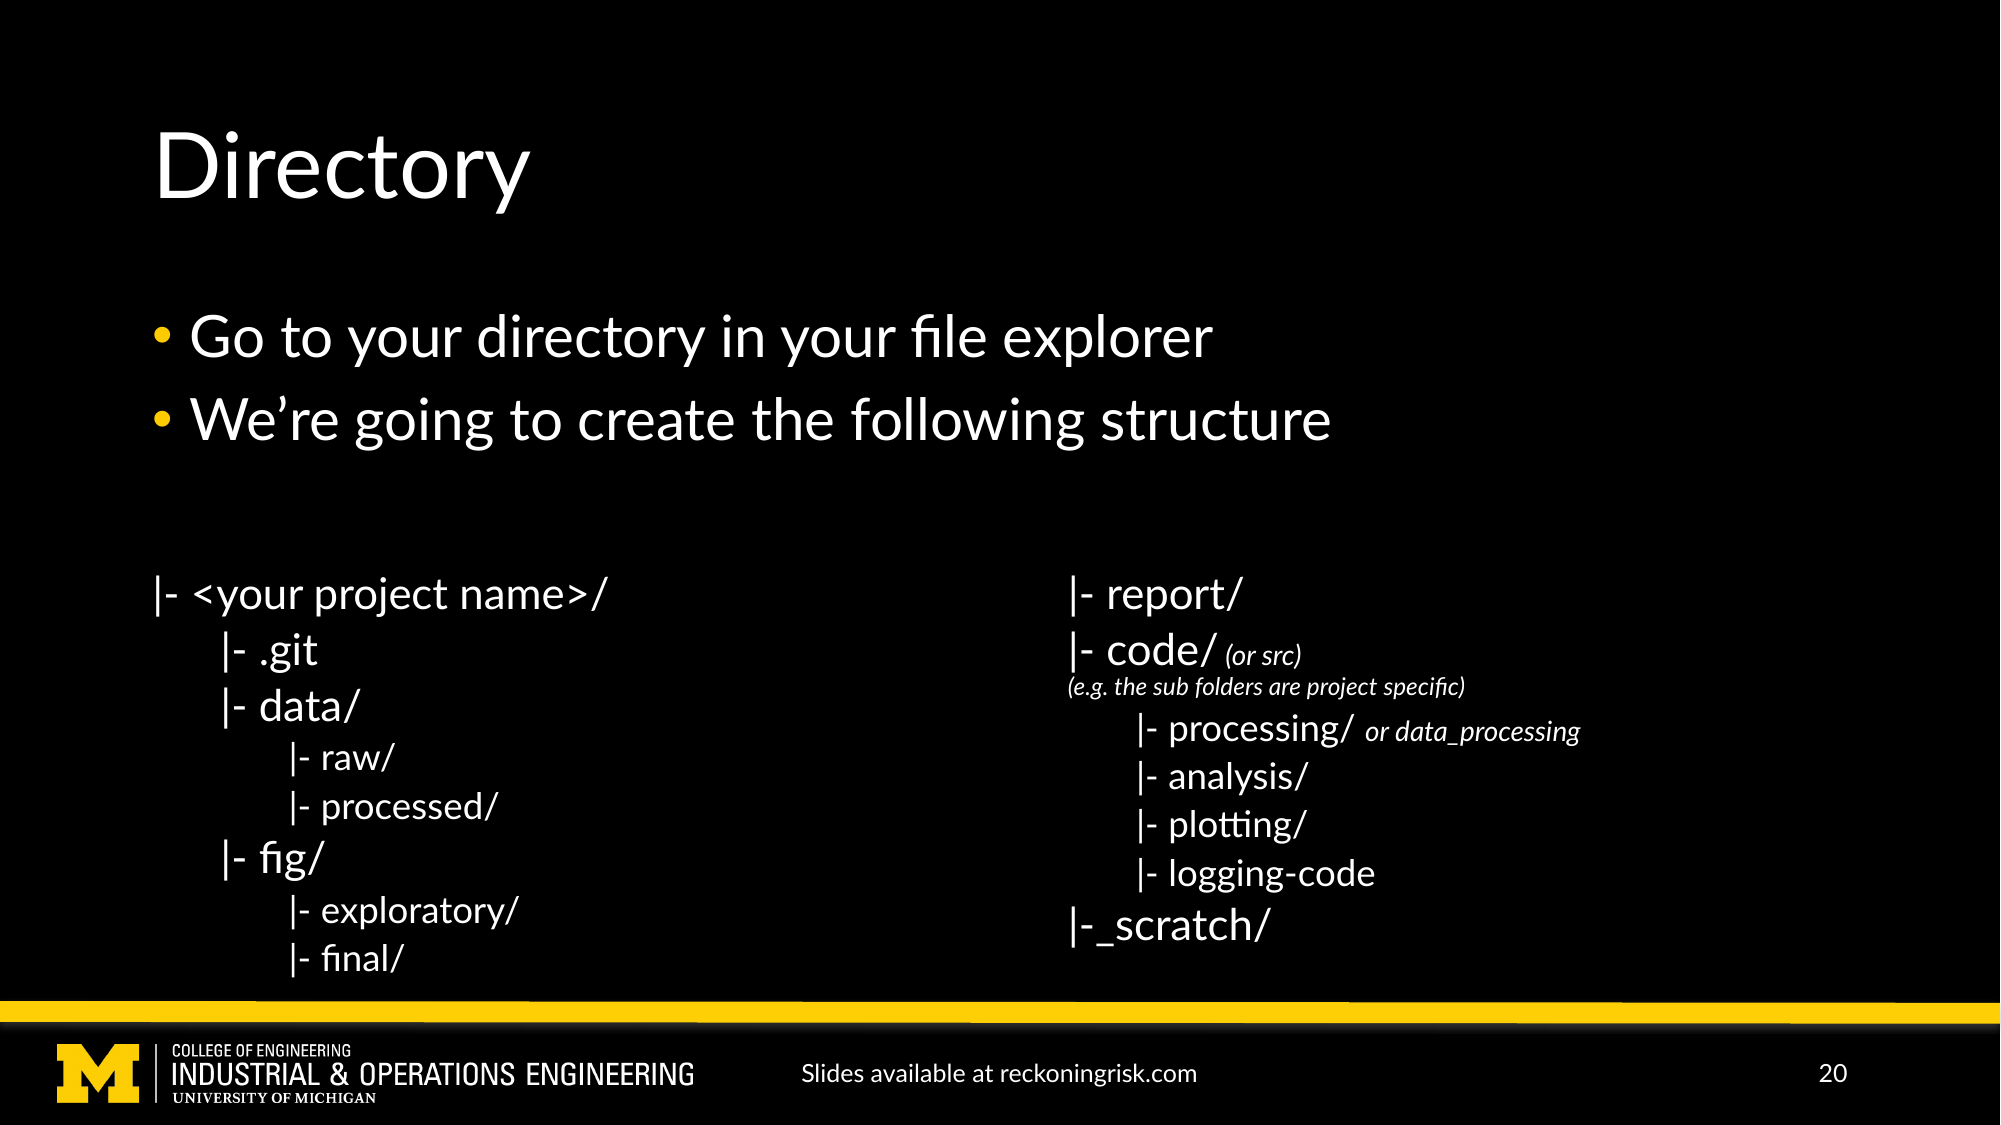

# Directory
Go to your directory in your file explorer
We’re going to create the following structure

|- <your project name>/
|- .git
|- data/
|- raw/
|- processed/
|- fig/
|- exploratory/
|- final/
|- report/
|- code/ (or src)
(e.g. the sub folders are project specific)
|- processing/ or data_processing
|- analysis/
|- plotting/
|- logging-code
|-_scratch/

Slides available at reckoningrisk.com
20